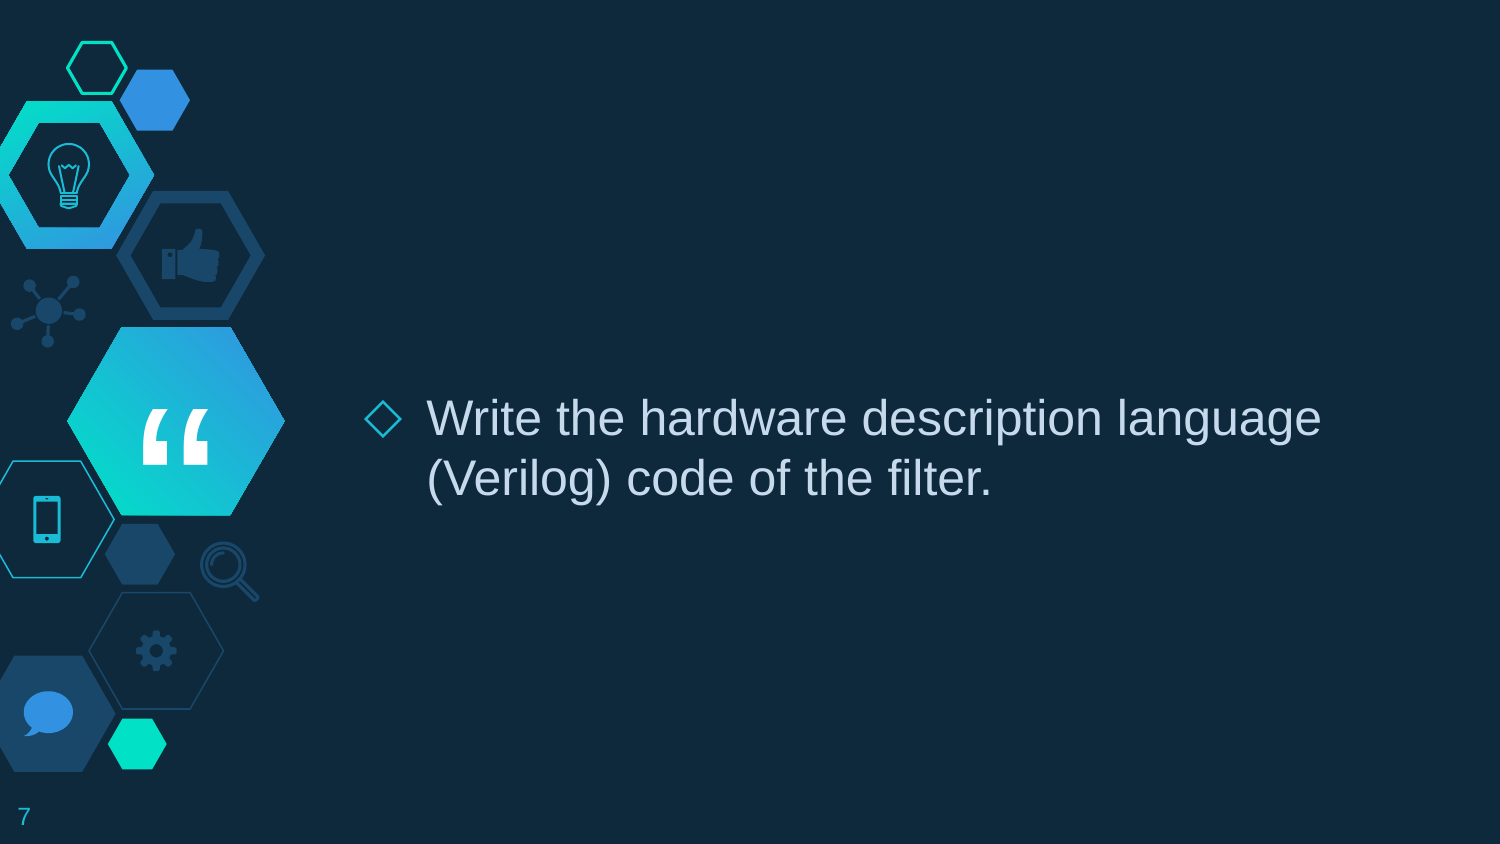

Write the hardware description language (Verilog) code of the filter.
7